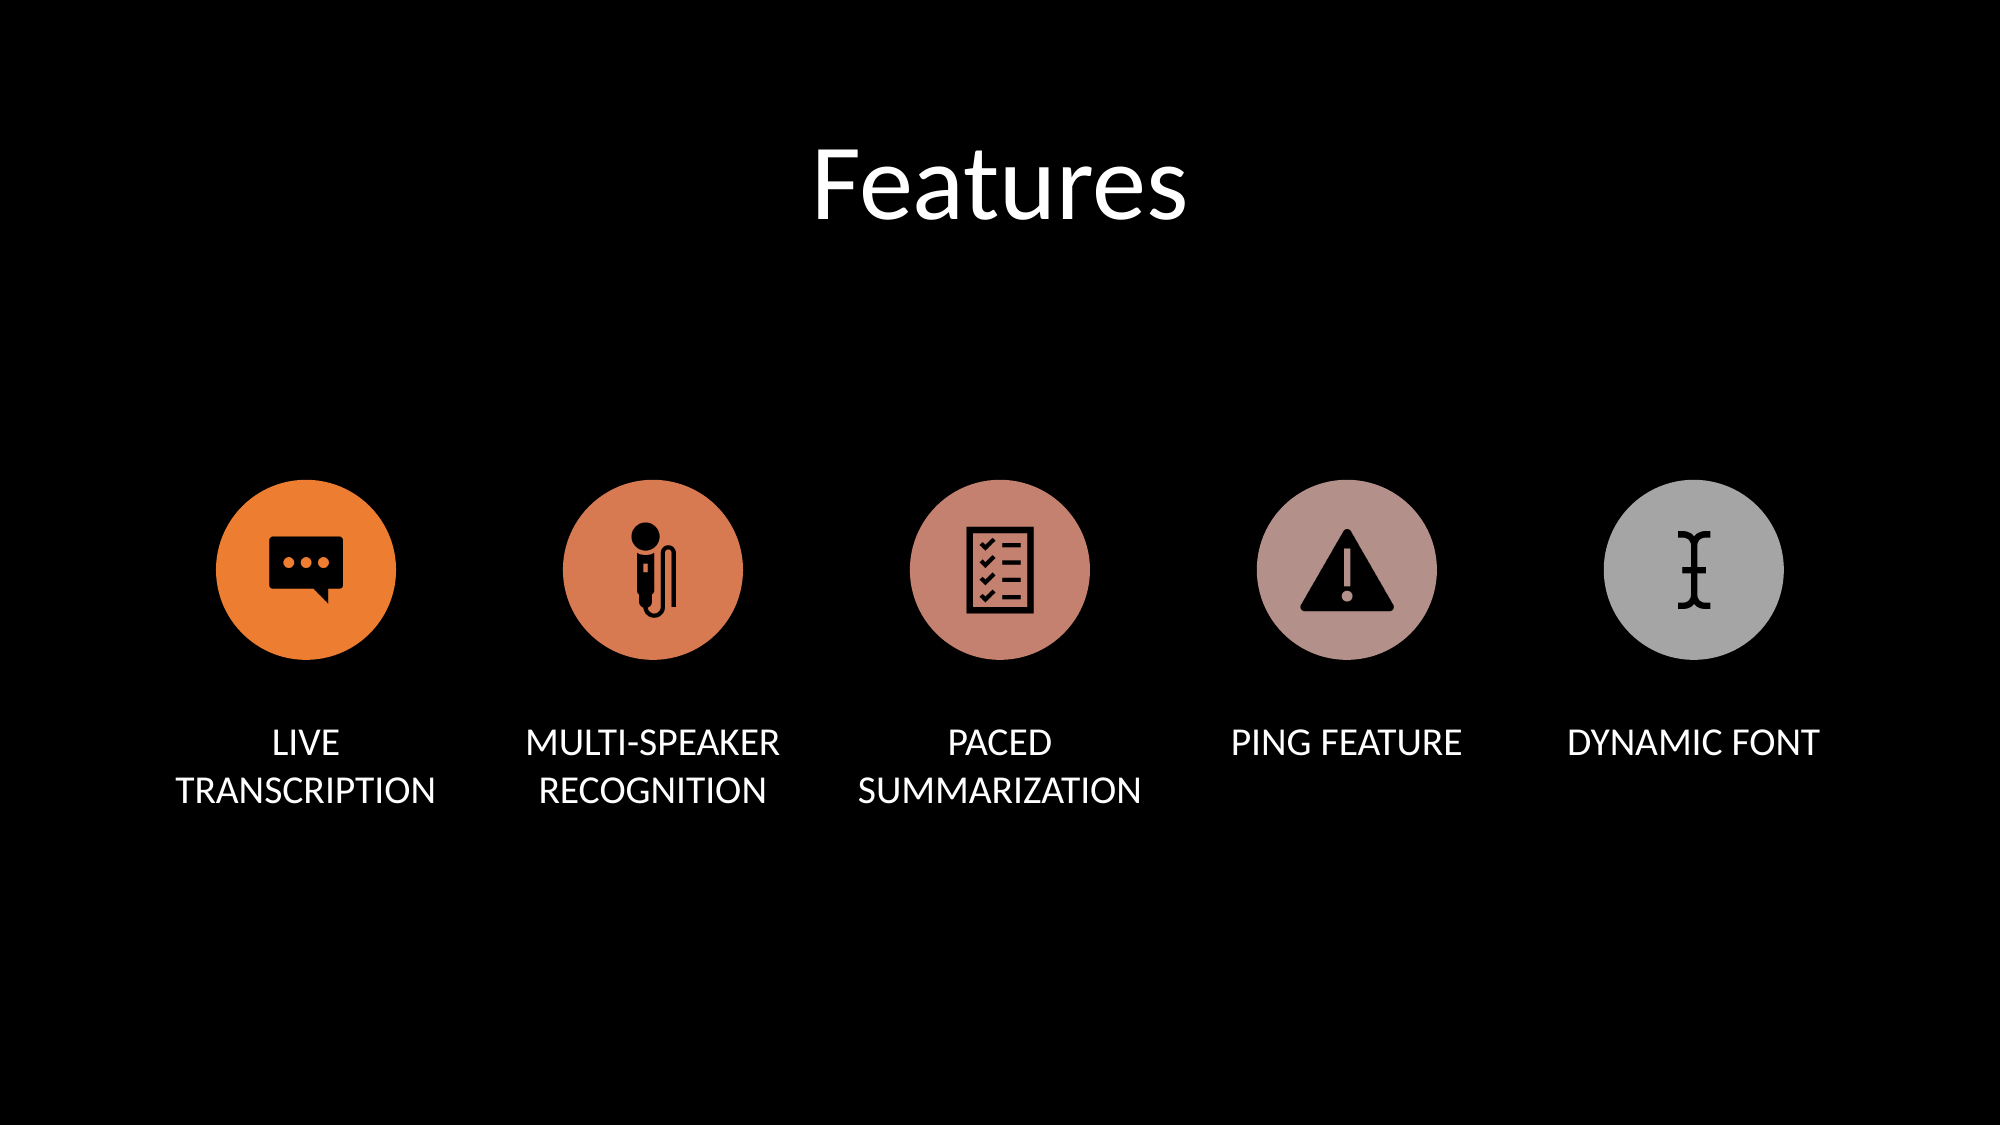

# Features
Live transcription
Multi-speaker recognition
Paced summarization
Ping feature
Dynamic font